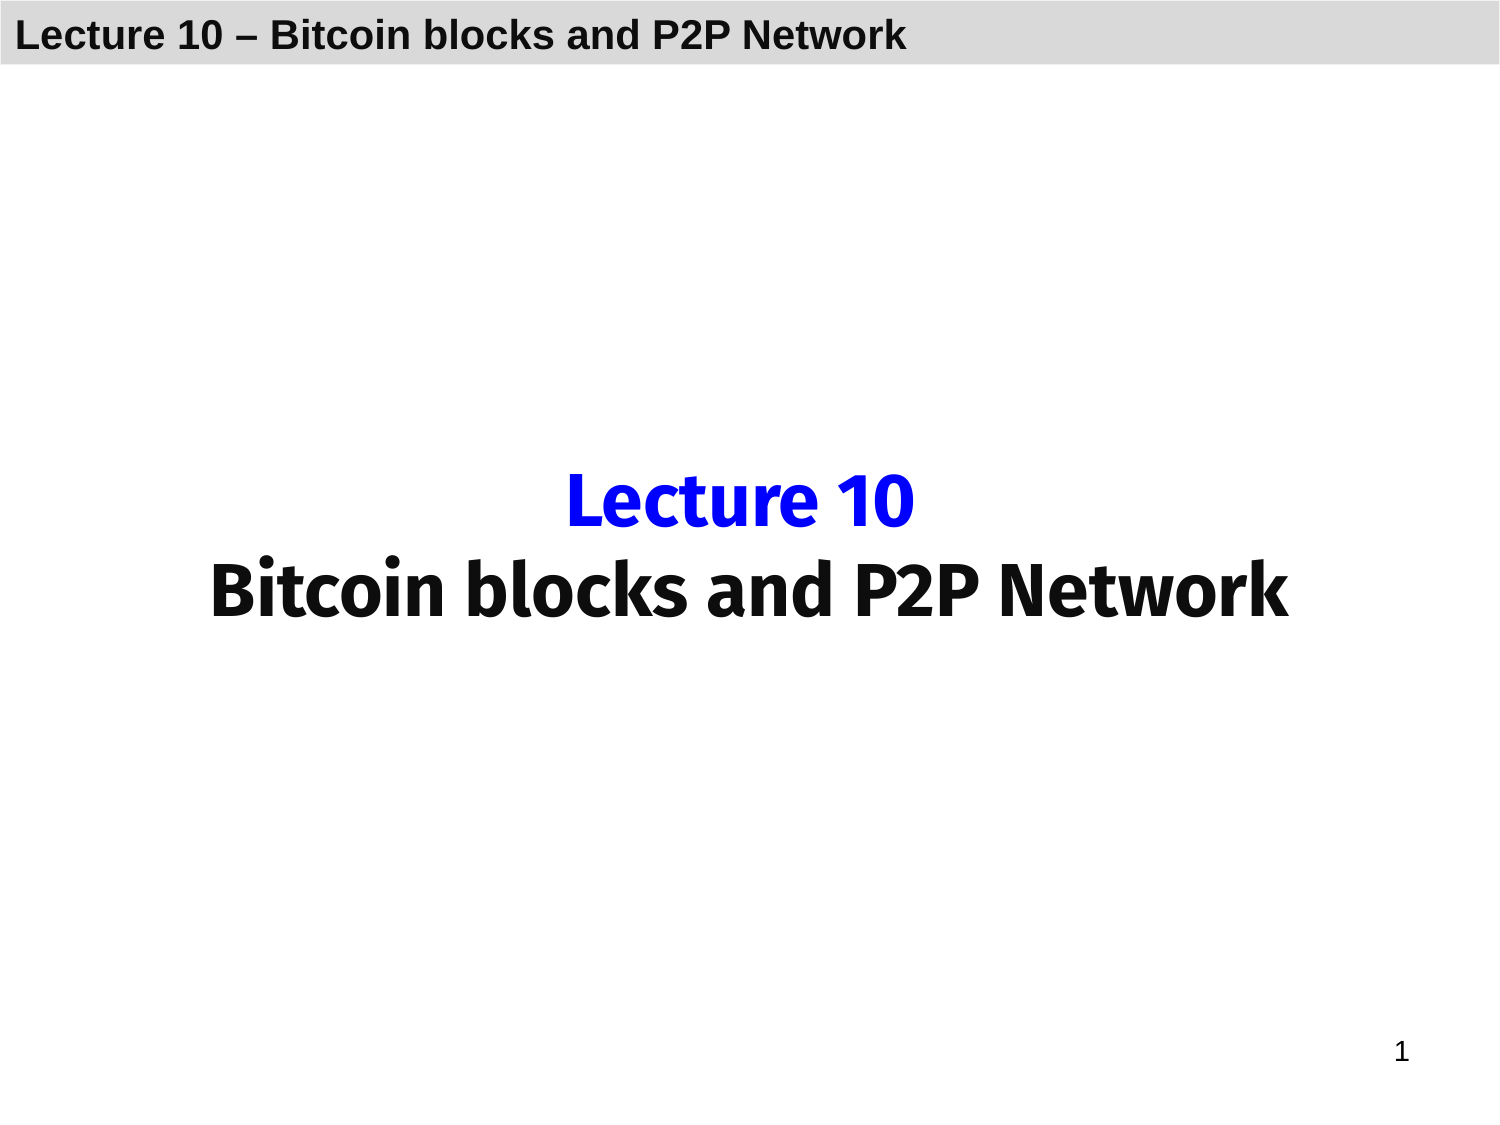

# Lecture 10 Bitcoin blocks and P2P Network
1